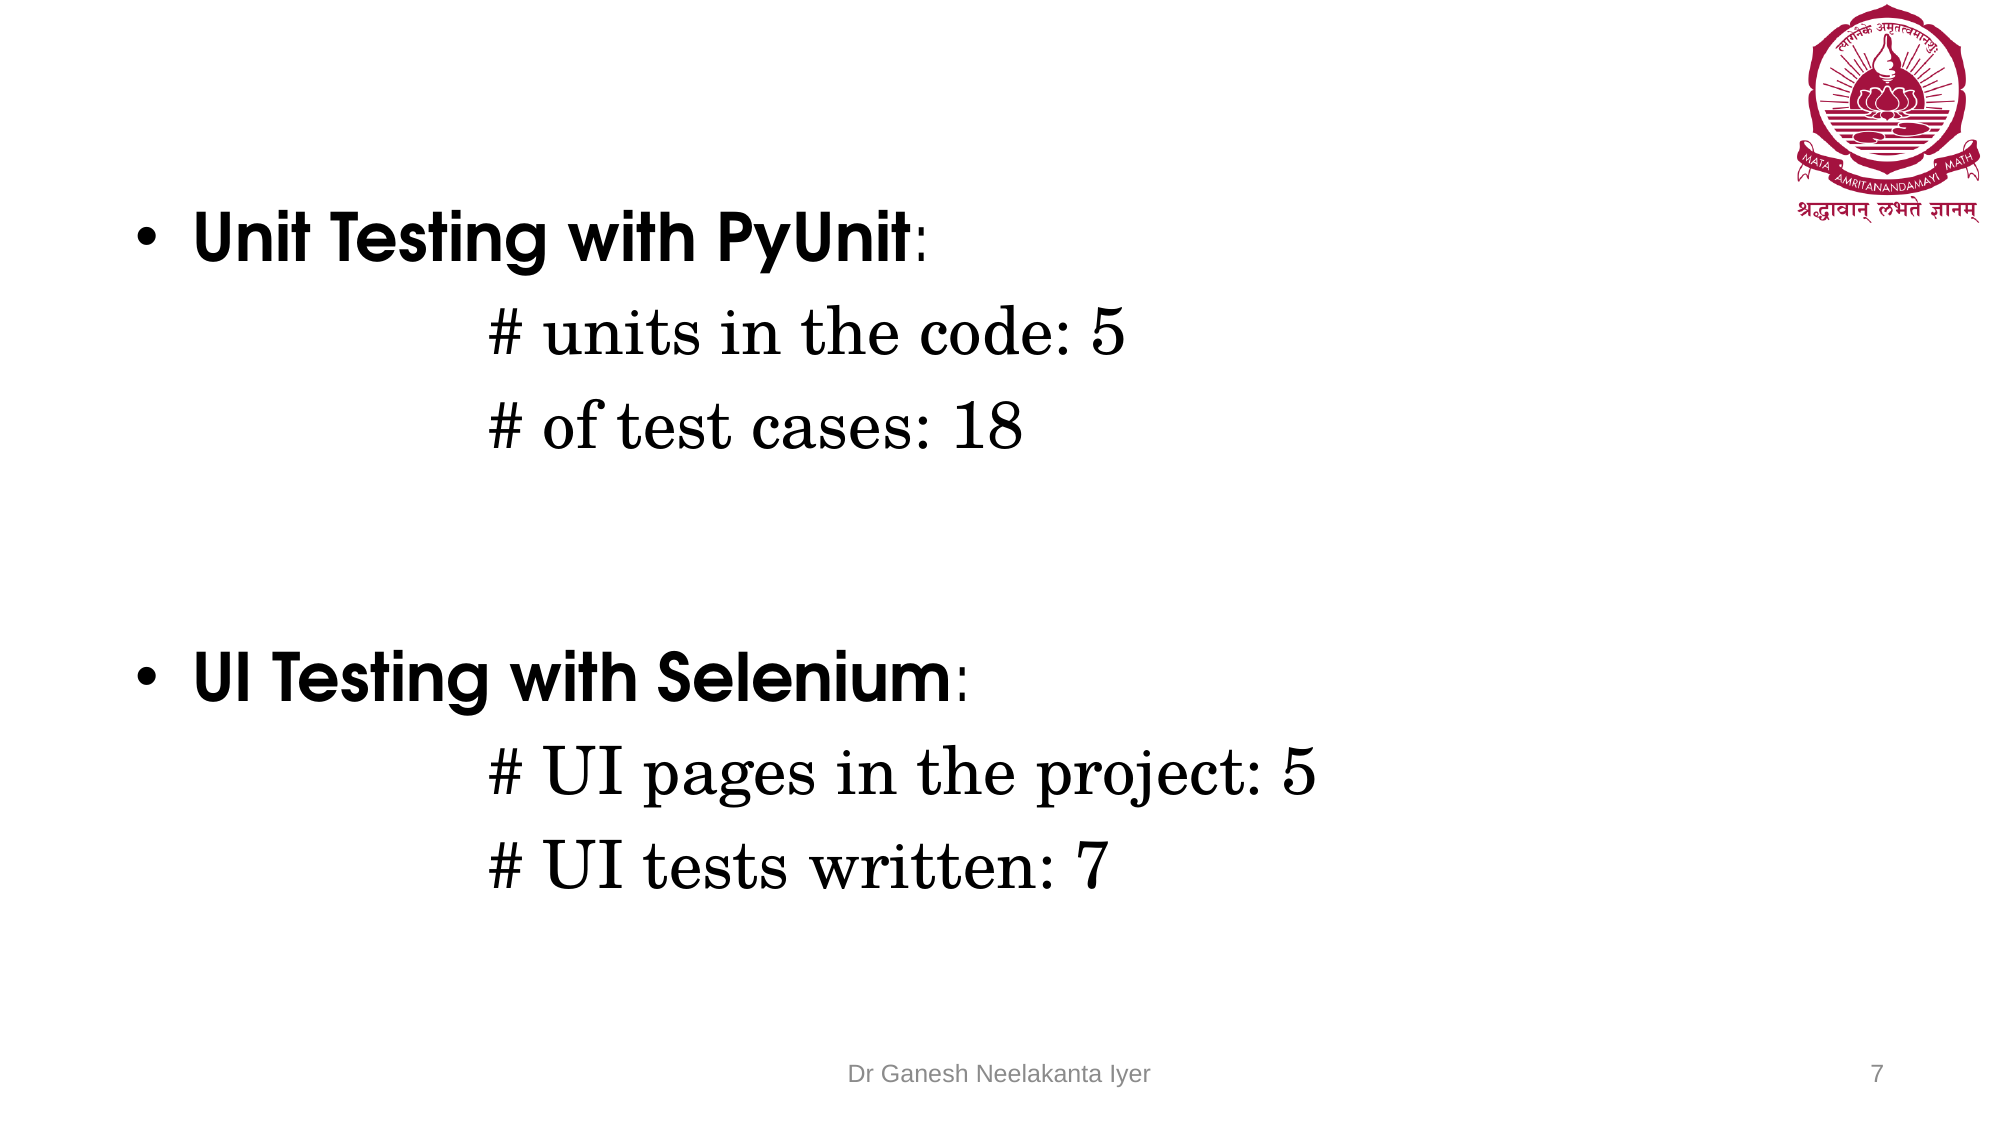

Unit Testing with PyUnit:
                   # units in the code: 5
                   # of test cases: 18
UI Testing with Selenium:
                   # UI pages in the project: 5
                   # UI tests written: 7

Dr Ganesh Neelakanta Iyer
7